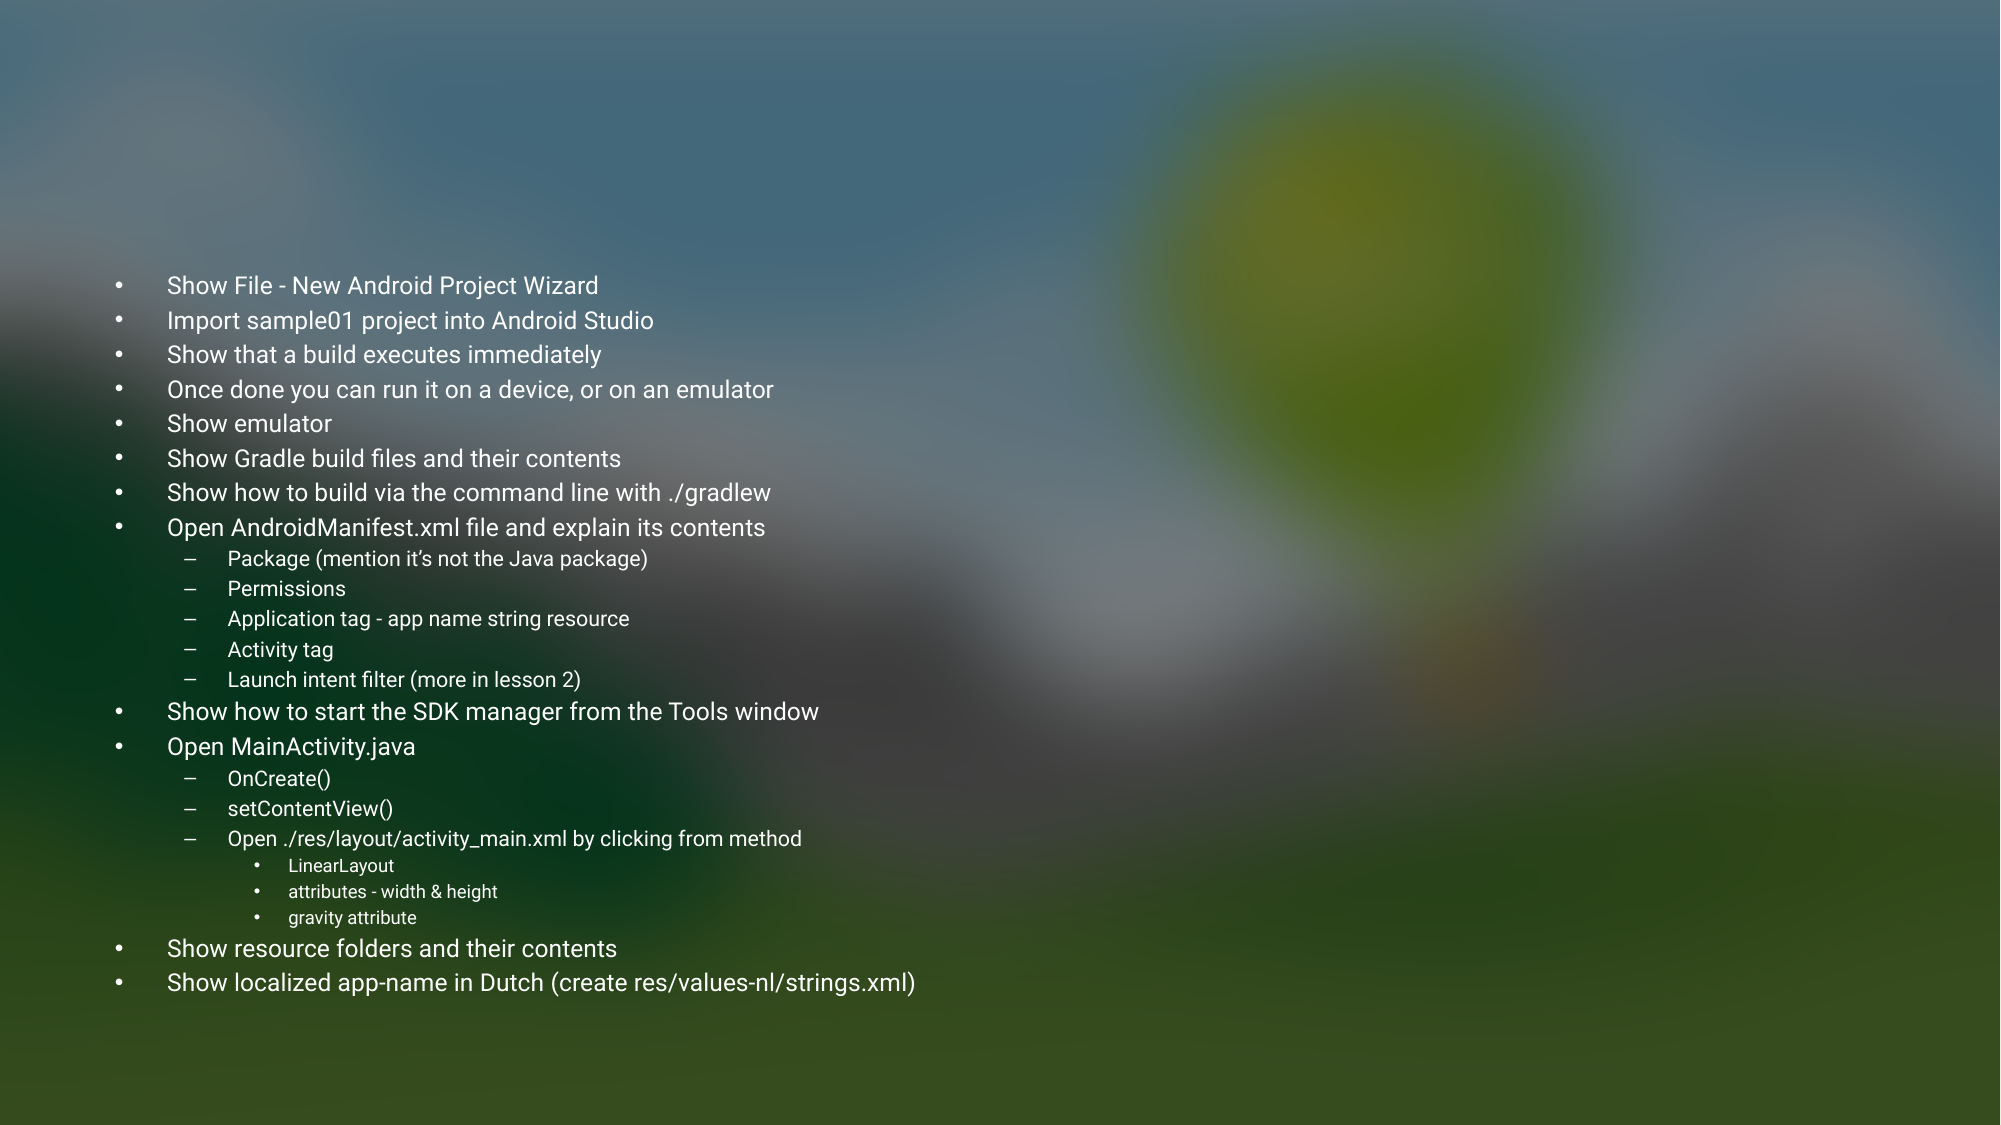

#
Show File - New Android Project Wizard
Import sample01 project into Android Studio
Show that a build executes immediately
Once done you can run it on a device, or on an emulator
Show emulator
Show Gradle build files and their contents
Show how to build via the command line with ./gradlew
Open AndroidManifest.xml file and explain its contents
Package (mention it’s not the Java package)
Permissions
Application tag - app name string resource
Activity tag
Launch intent filter (more in lesson 2)
Show how to start the SDK manager from the Tools window
Open MainActivity.java
OnCreate()
setContentView()
Open ./res/layout/activity_main.xml by clicking from method
LinearLayout
attributes - width & height
gravity attribute
Show resource folders and their contents
Show localized app-name in Dutch (create res/values-nl/strings.xml)